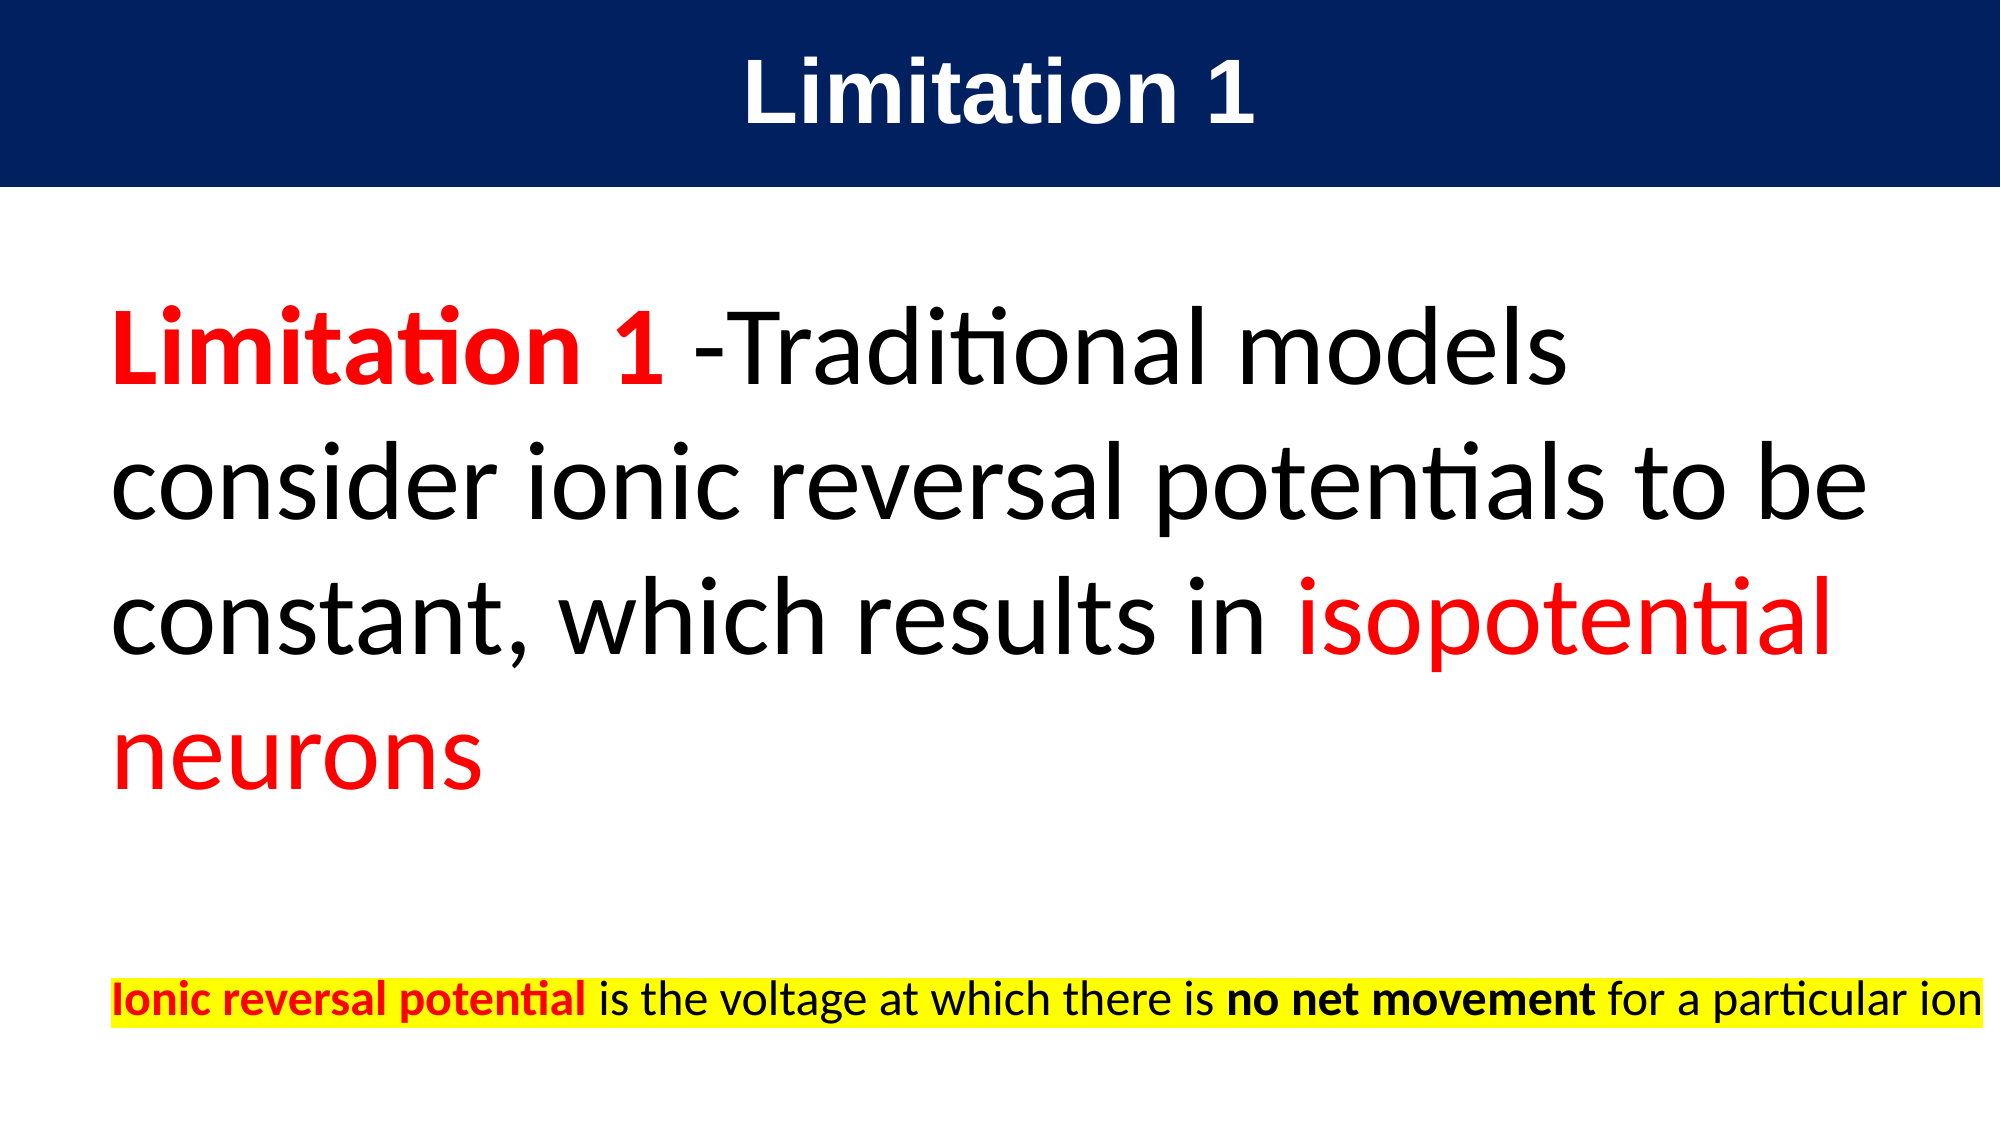

# Limitation 1
Limitation 1 -Traditional models consider ionic reversal potentials to be constant, which results in isopotential neurons
Ionic reversal potential is the voltage at which there is no net movement for a particular ion